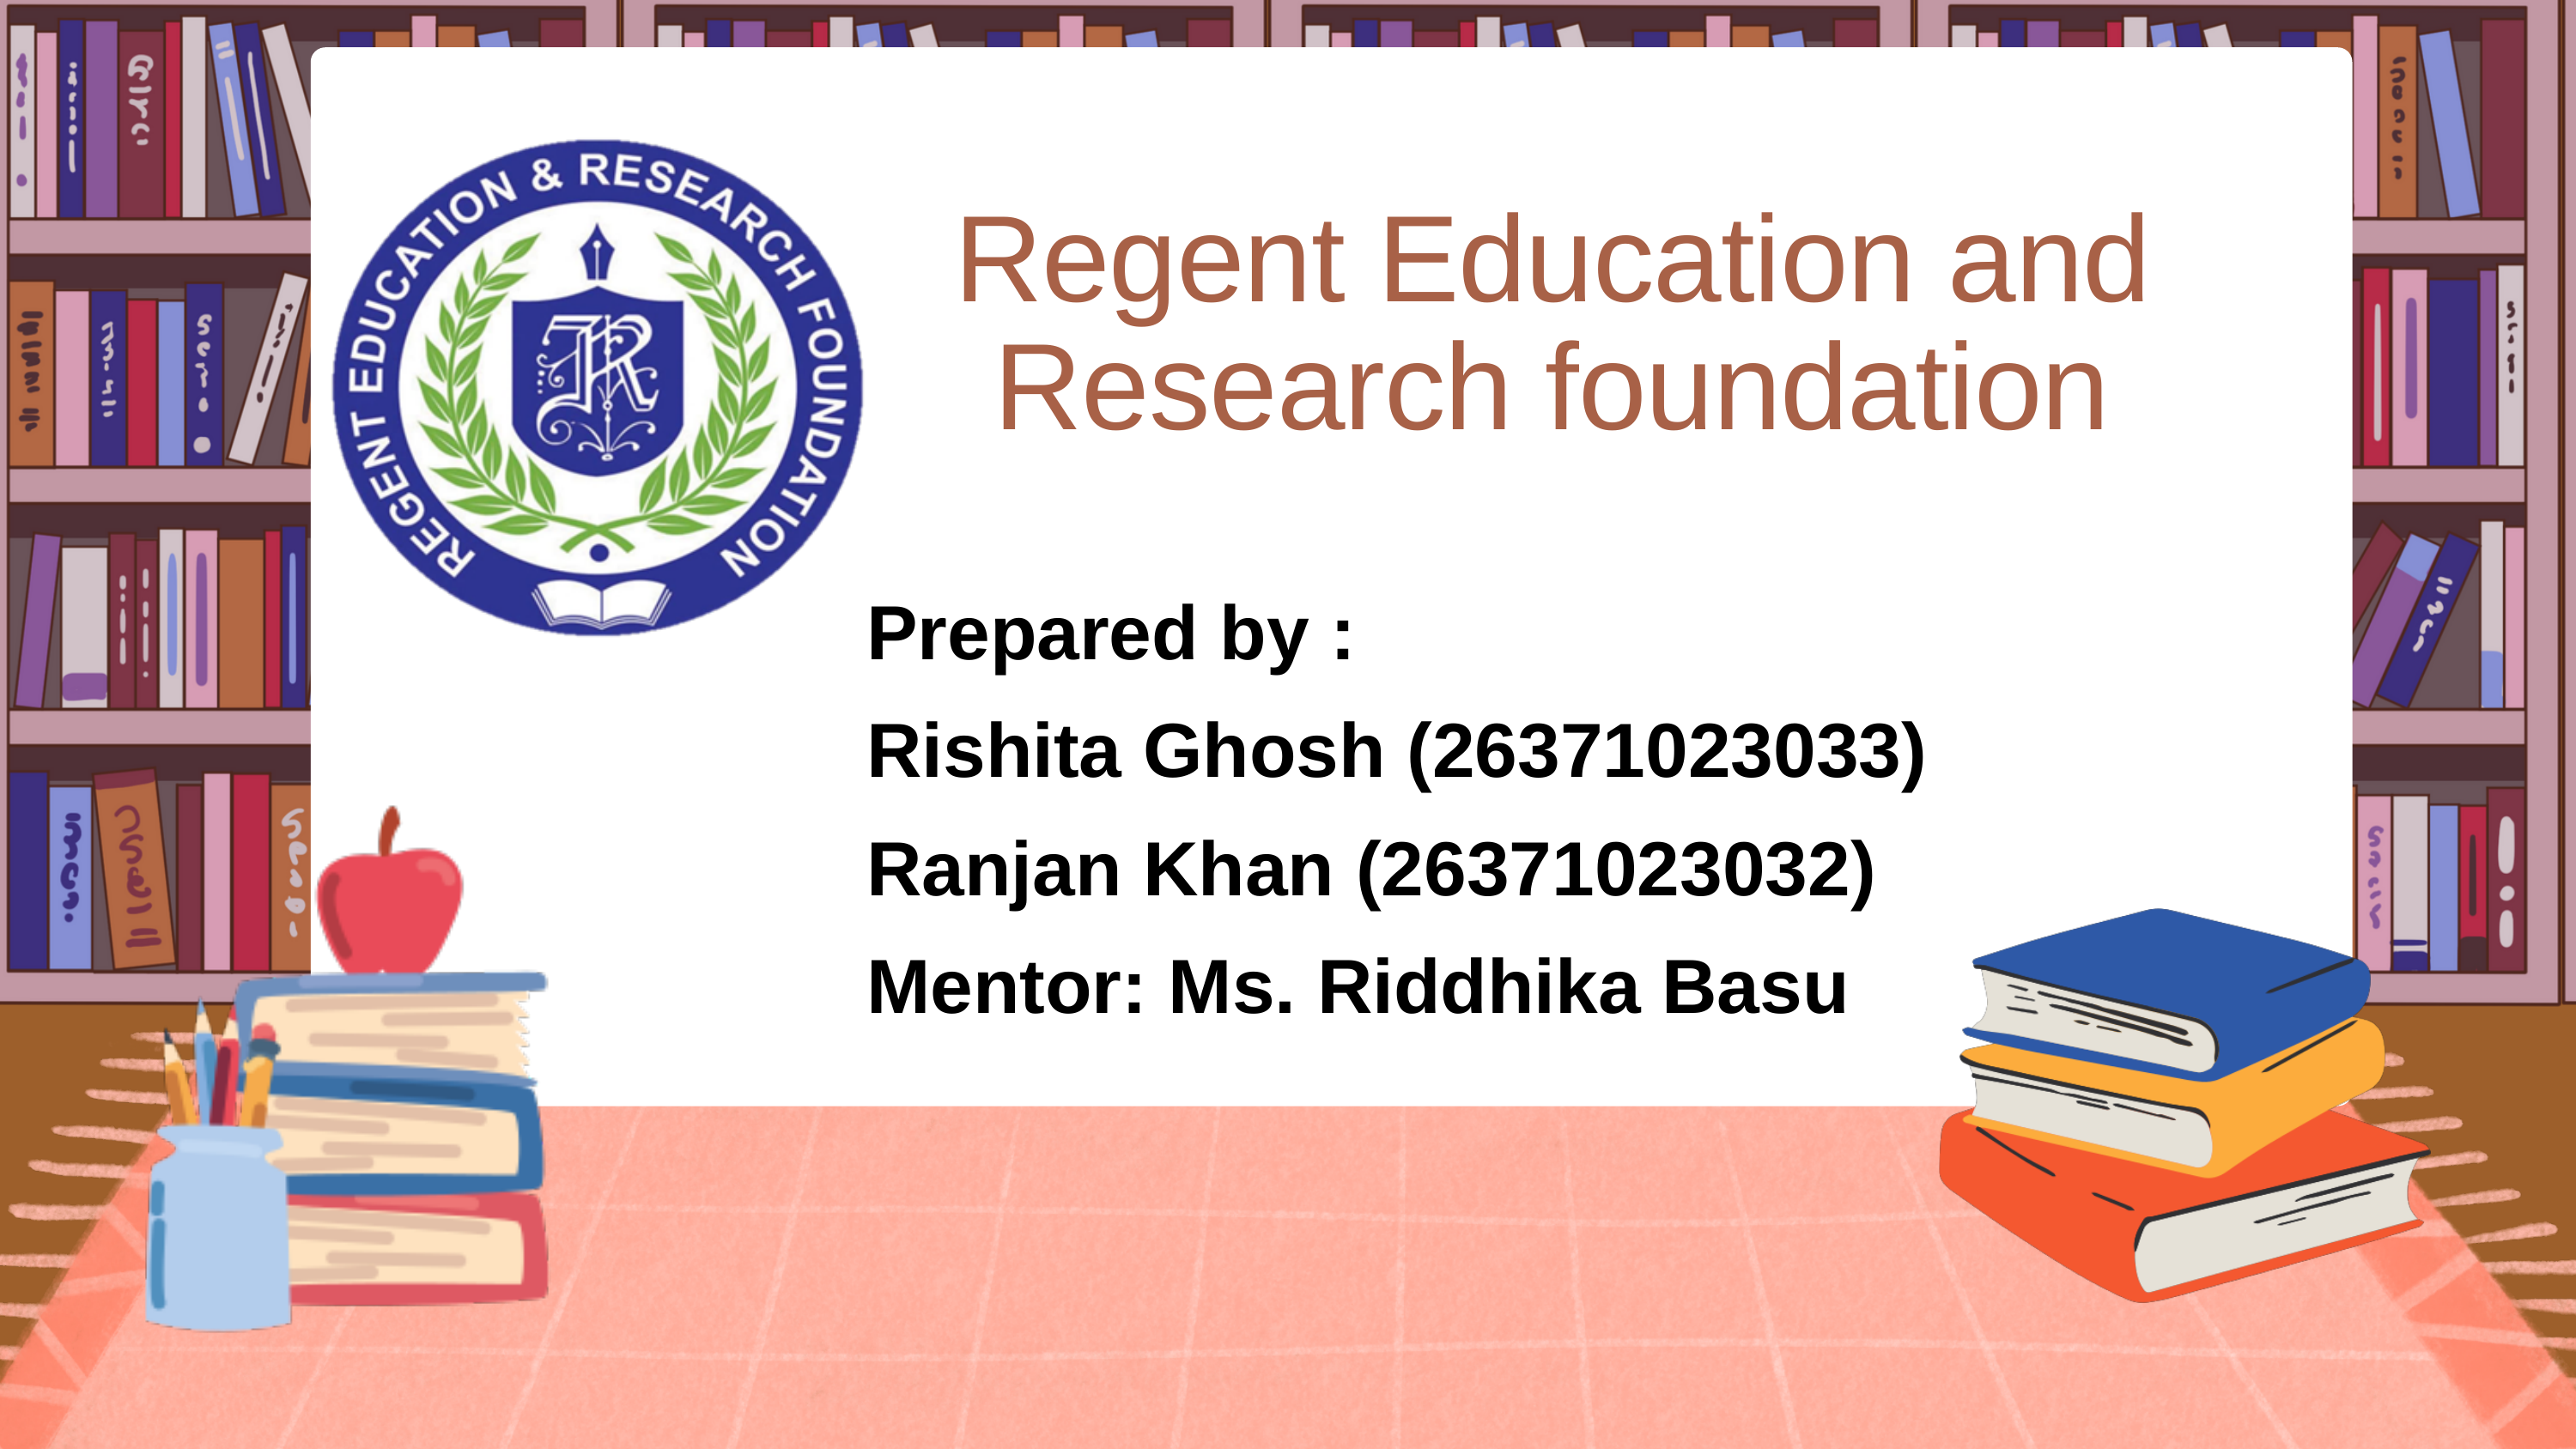

Regent Education and Research foundation

Prepared by :
Rishita Ghosh (26371023033)
Ranjan Khan (26371023032)
Mentor: Ms. Riddhika Basu